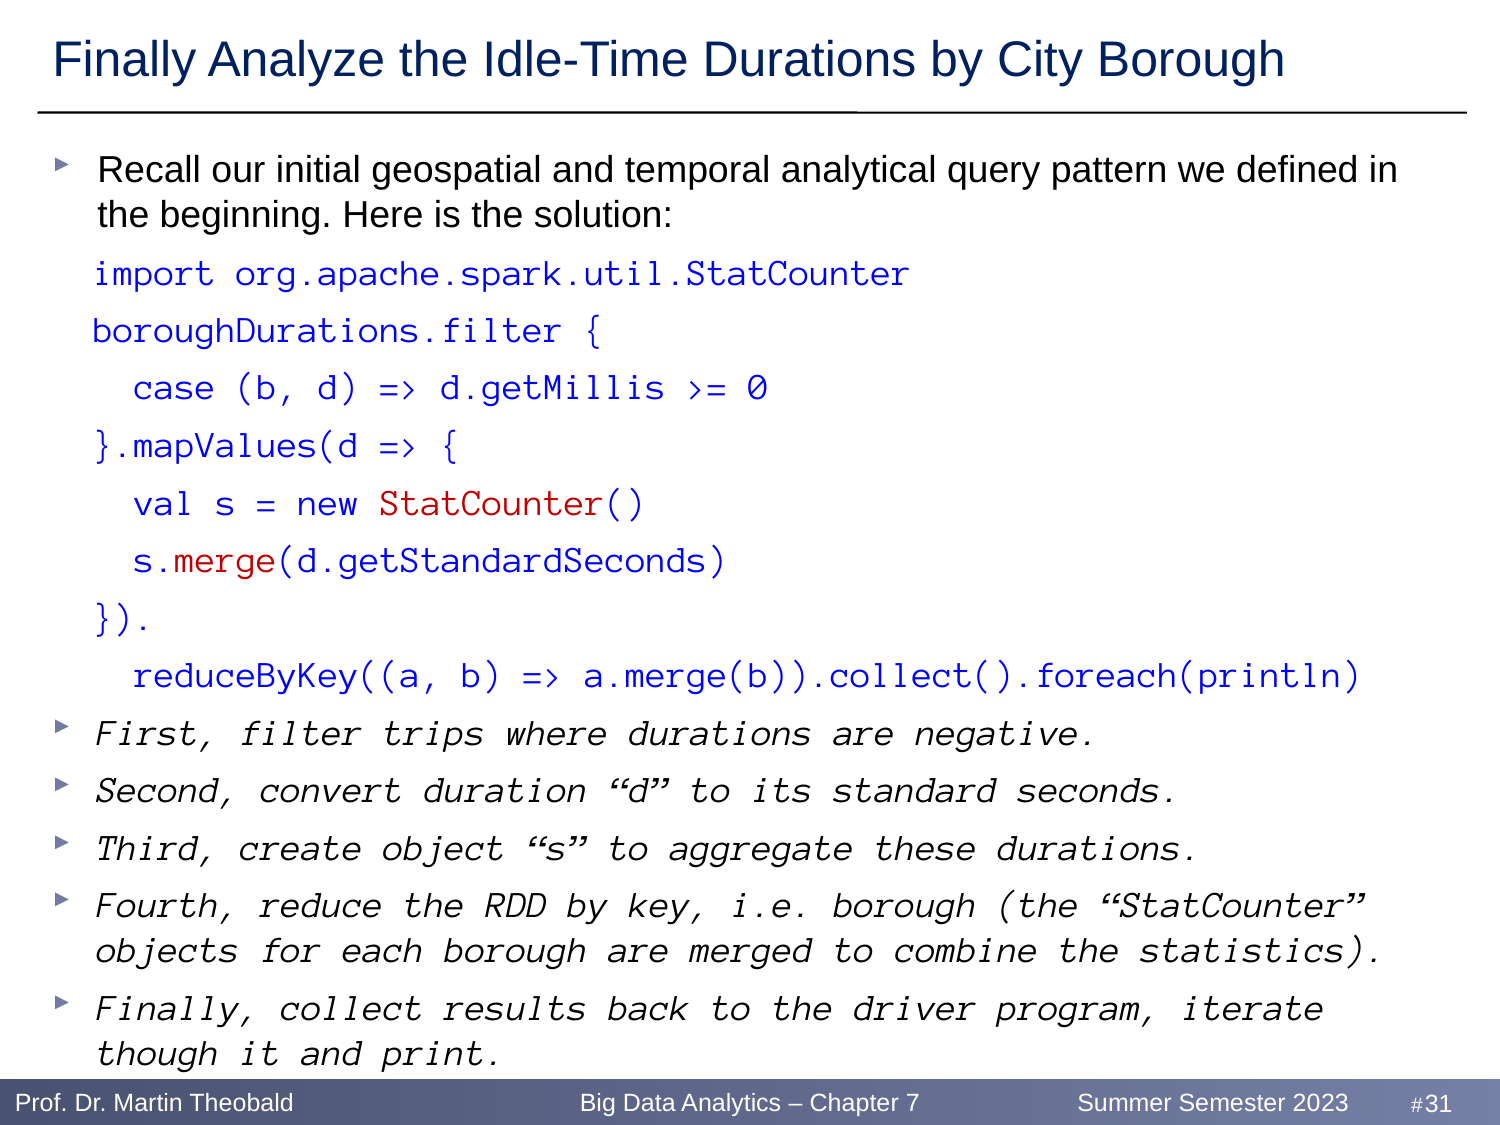

# Finally Analyze the Idle-Time Durations by City Borough
Recall our initial geospatial and temporal analytical query pattern we defined in the beginning. Here is the solution:
  import org.apache.spark.util.StatCounter
  boroughDurations.filter {
    case (b, d) => d.getMillis >= 0
  }.mapValues(d => {
    val s = new StatCounter()
    s.merge(d.getStandardSeconds)
  }).
    reduceByKey((a, b) => a.merge(b)).collect().foreach(println)
First, filter trips where durations are negative.
Second, convert duration “d” to its standard seconds.
Third, create object “s” to aggregate these durations.
Fourth, reduce the RDD by key, i.e. borough (the “StatCounter” objects for each borough are merged to combine the statistics).
Finally, collect results back to the driver program, iterate though it and print.